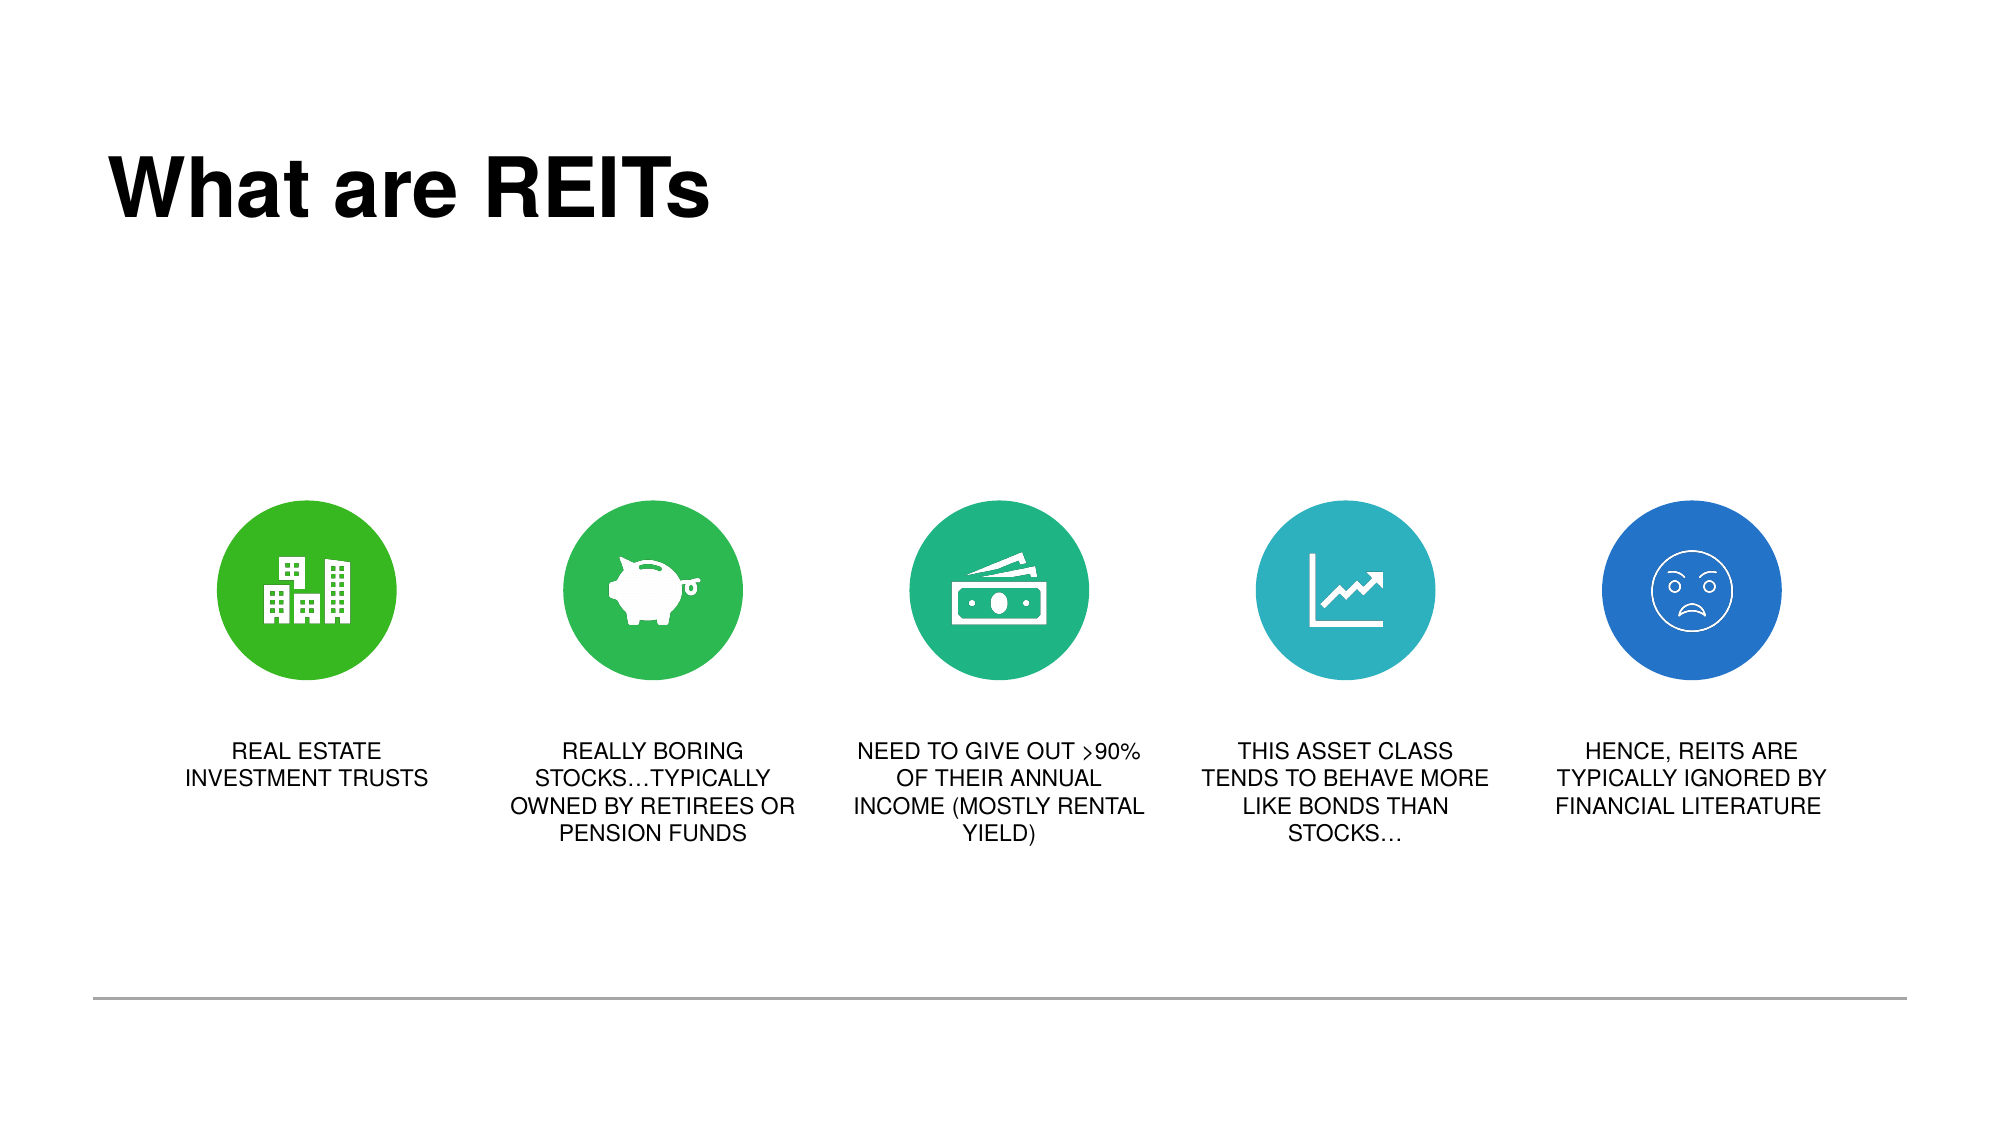

# What are REITs
Real Estate Investment Trusts
Really boring stocks…typically owned by retirees or pension funds
need to give out >90% of their annual income (mostly rental yield)
this asset class tends to behave more like bonds than stocks…
Hence, REITS are typically ignored by financial literature